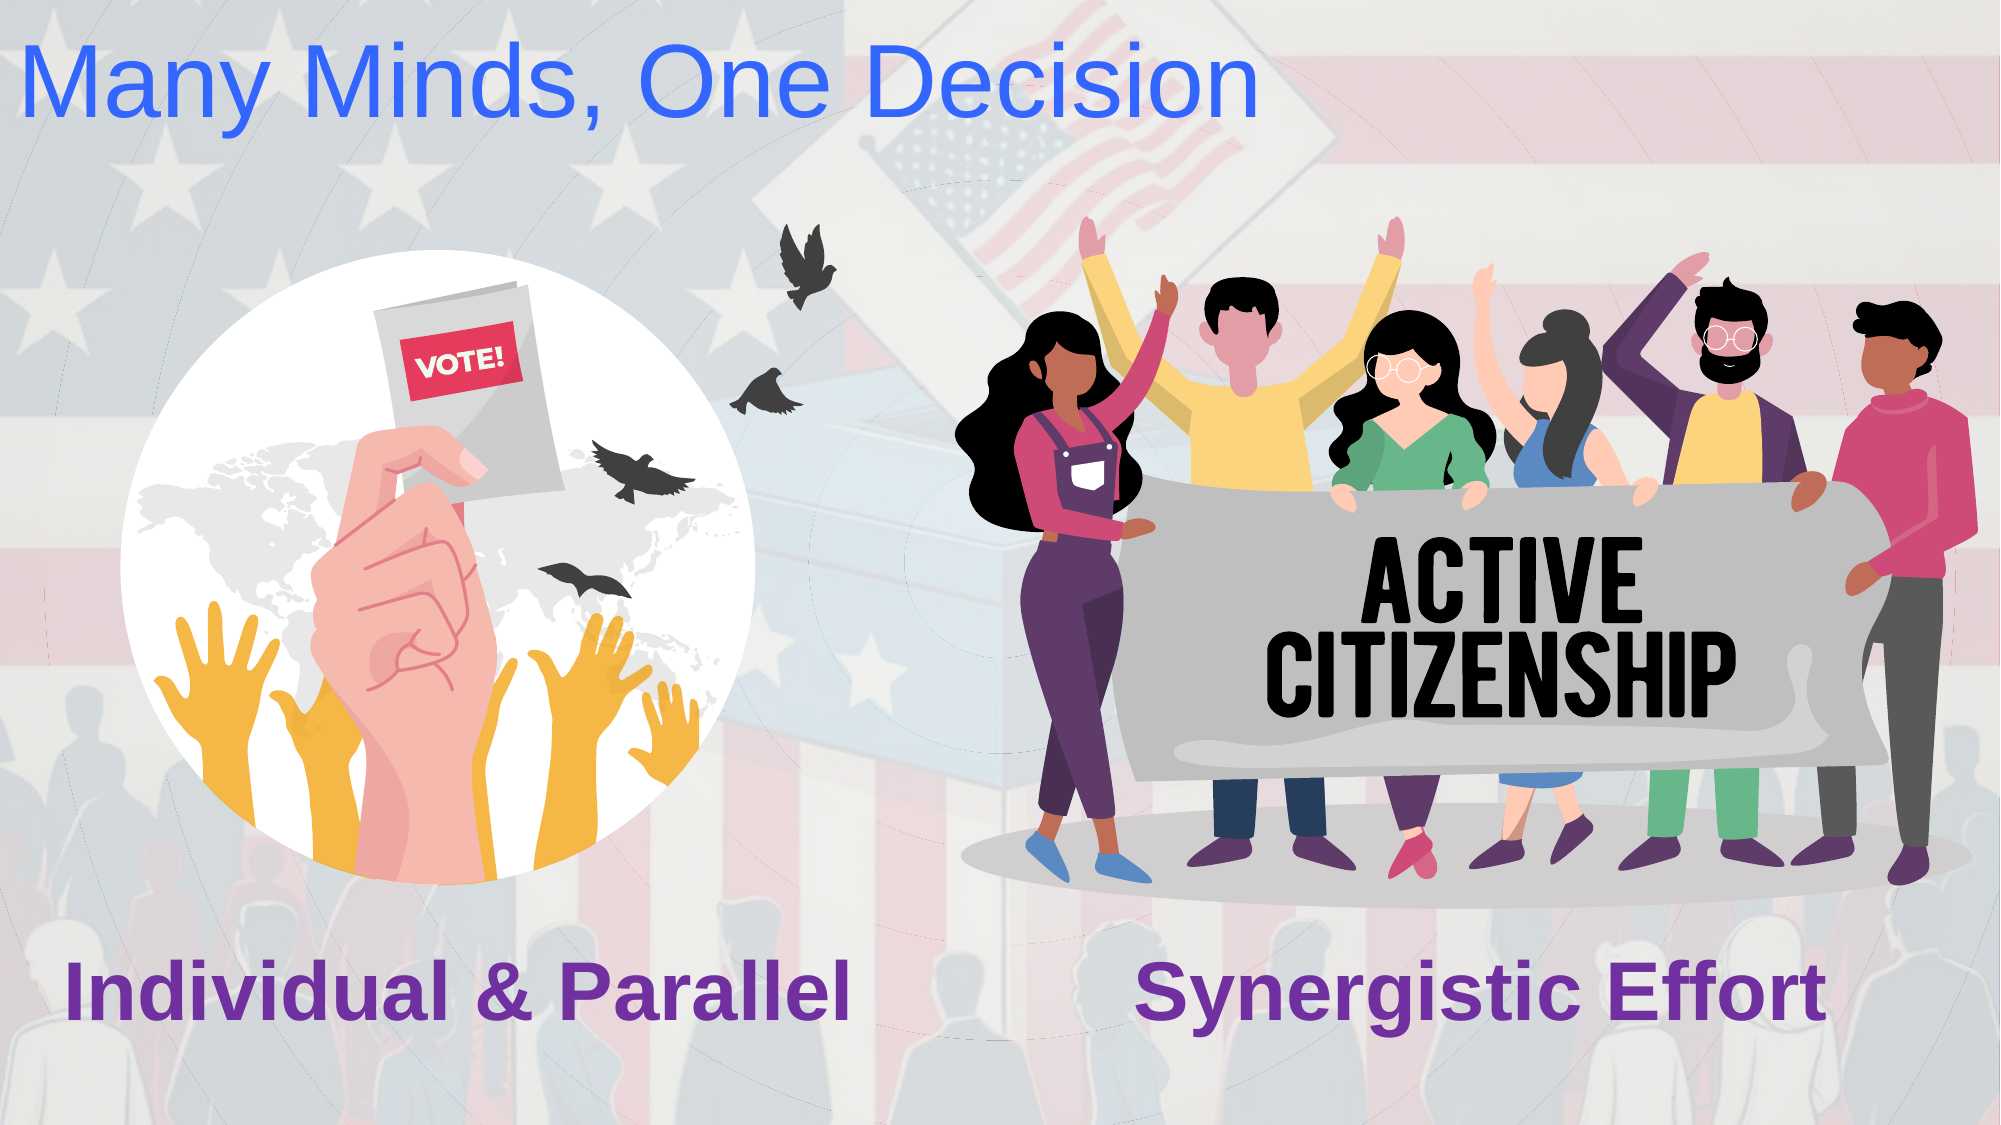

Many Minds, One Decision

Individual & Parallel
Synergistic Effort